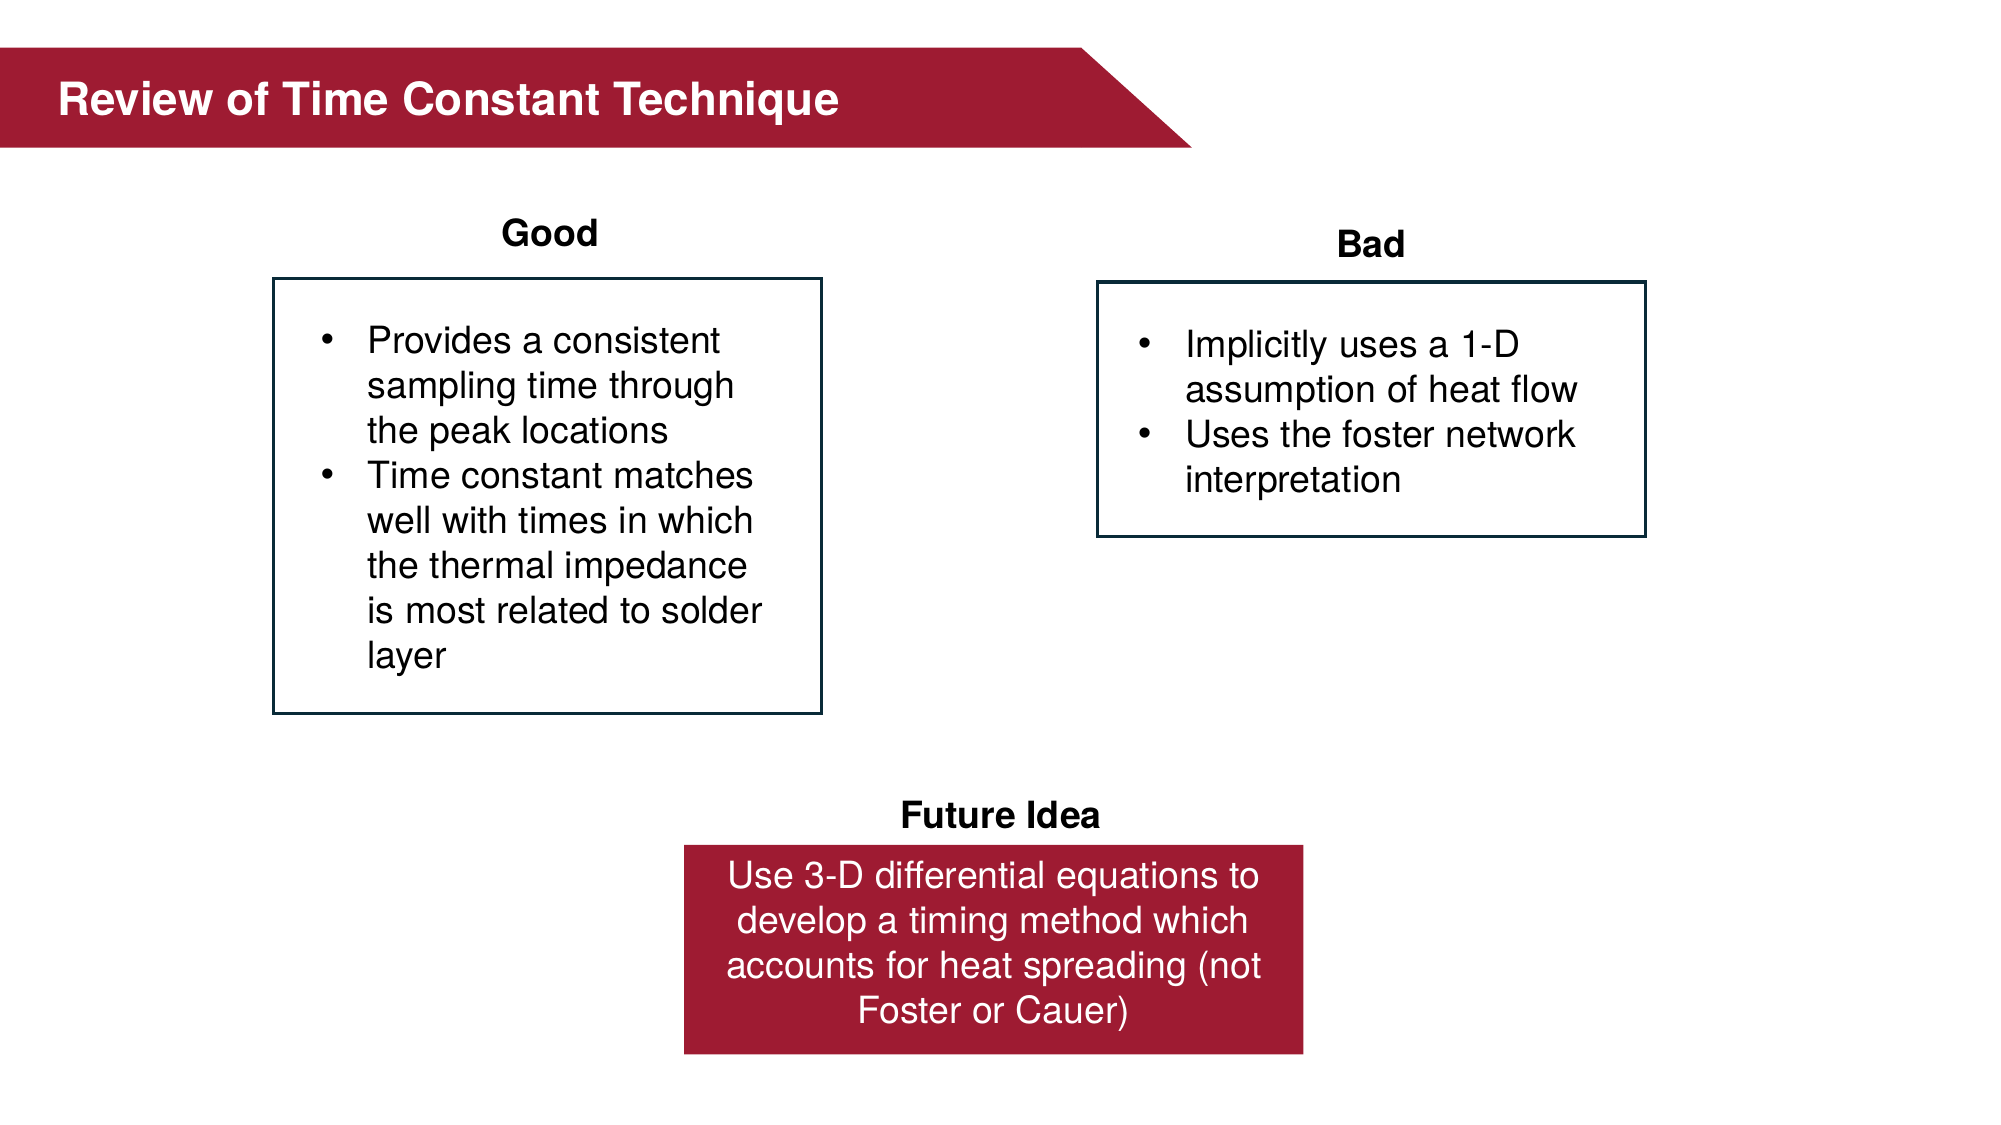

Review of Time Constant Technique
Good
Bad

Provides a consistent sampling time through the peak locations
Time constant matches well with times in which the thermal impedance is most related to solder layer
Implicitly uses a 1-D assumption of heat flow
Uses the foster network interpretation
Future Idea
Use 3-D differential equations to develop a timing method which accounts for heat spreading (not Foster or Cauer)